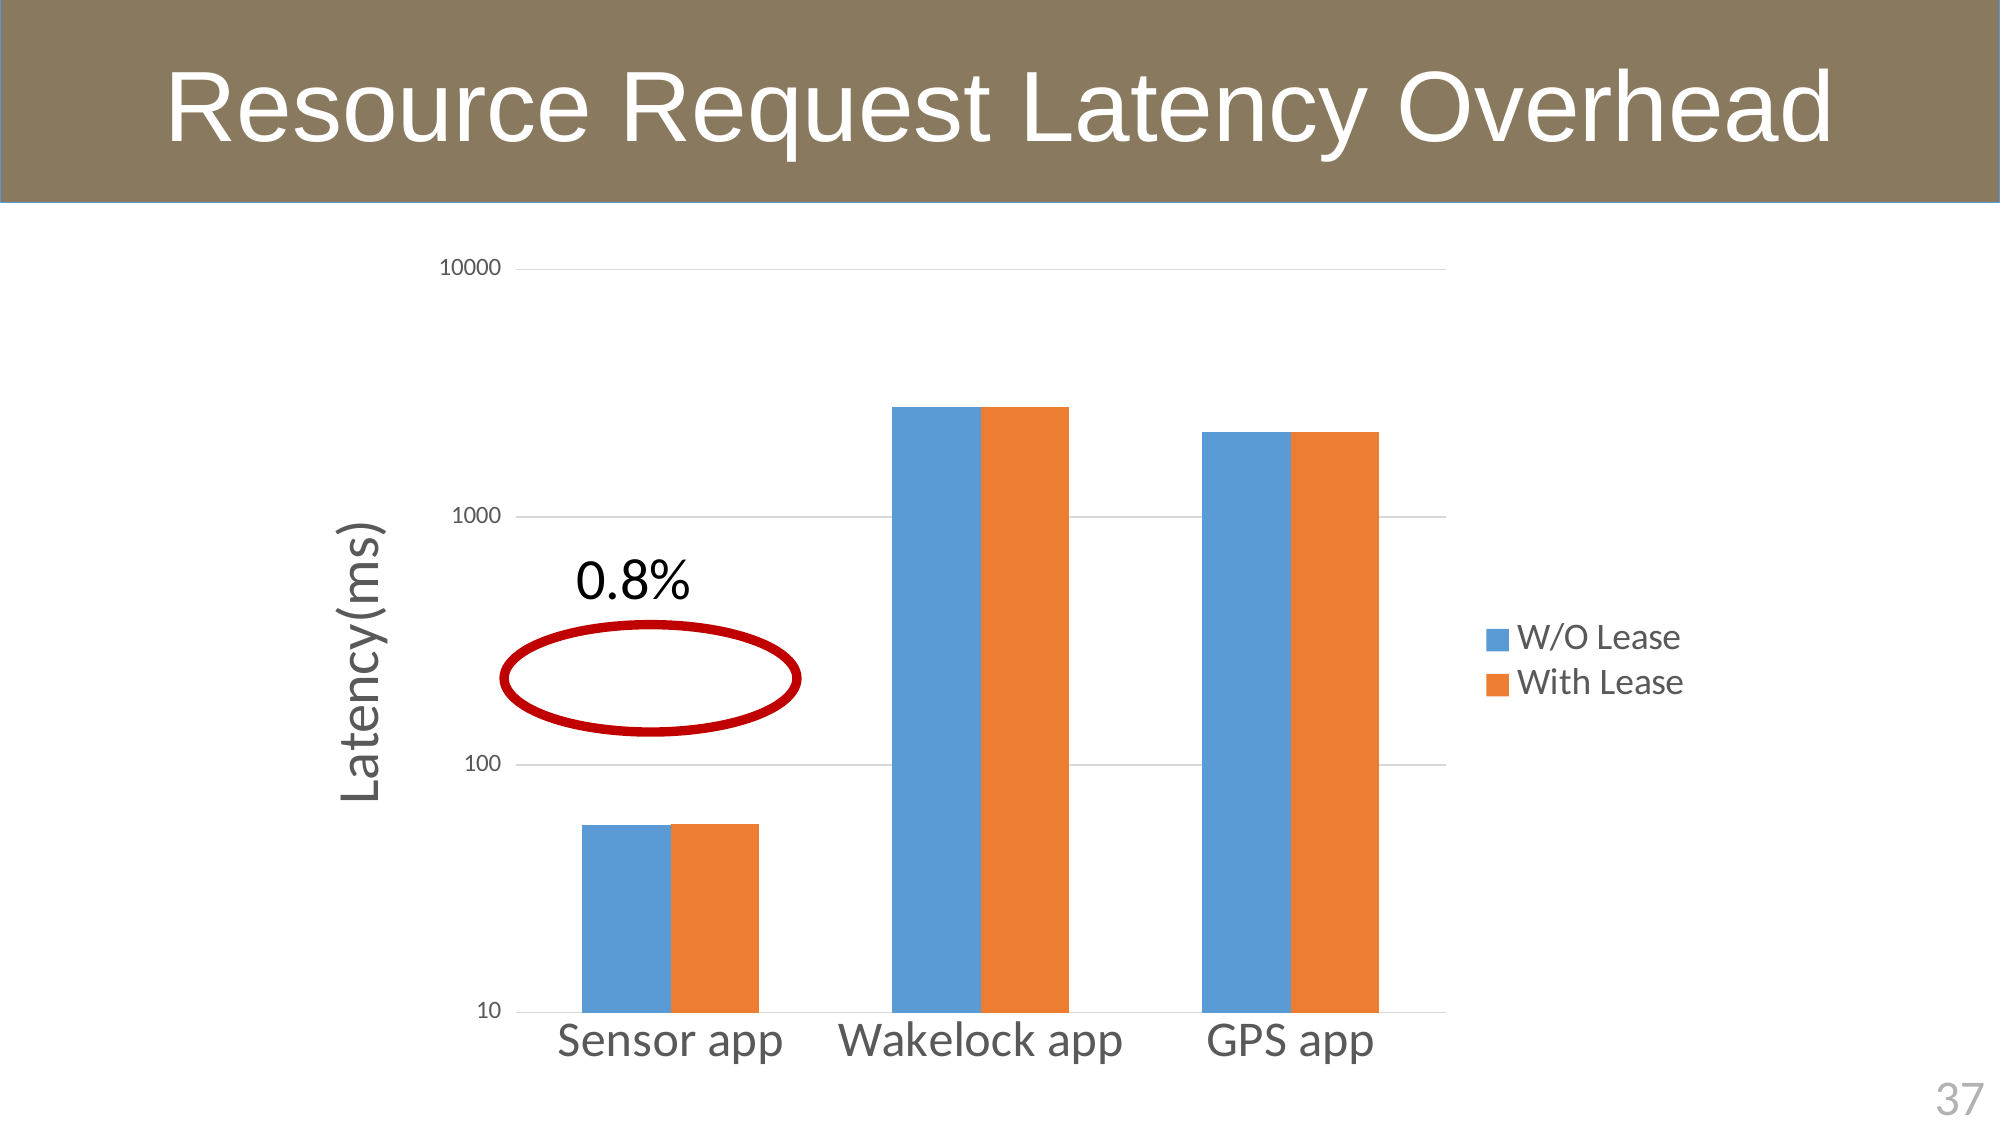

Resource Request Latency Overhead

### Chart

| Category | W/O Lease | With Lease |
|---|---|---|
| Sensor app | 57.1 | 57.6 |
| Wakelock app | 2785.4 | 2787.8 |
| GPS app | 2207.1 | 2215.5 |
0.8%

37